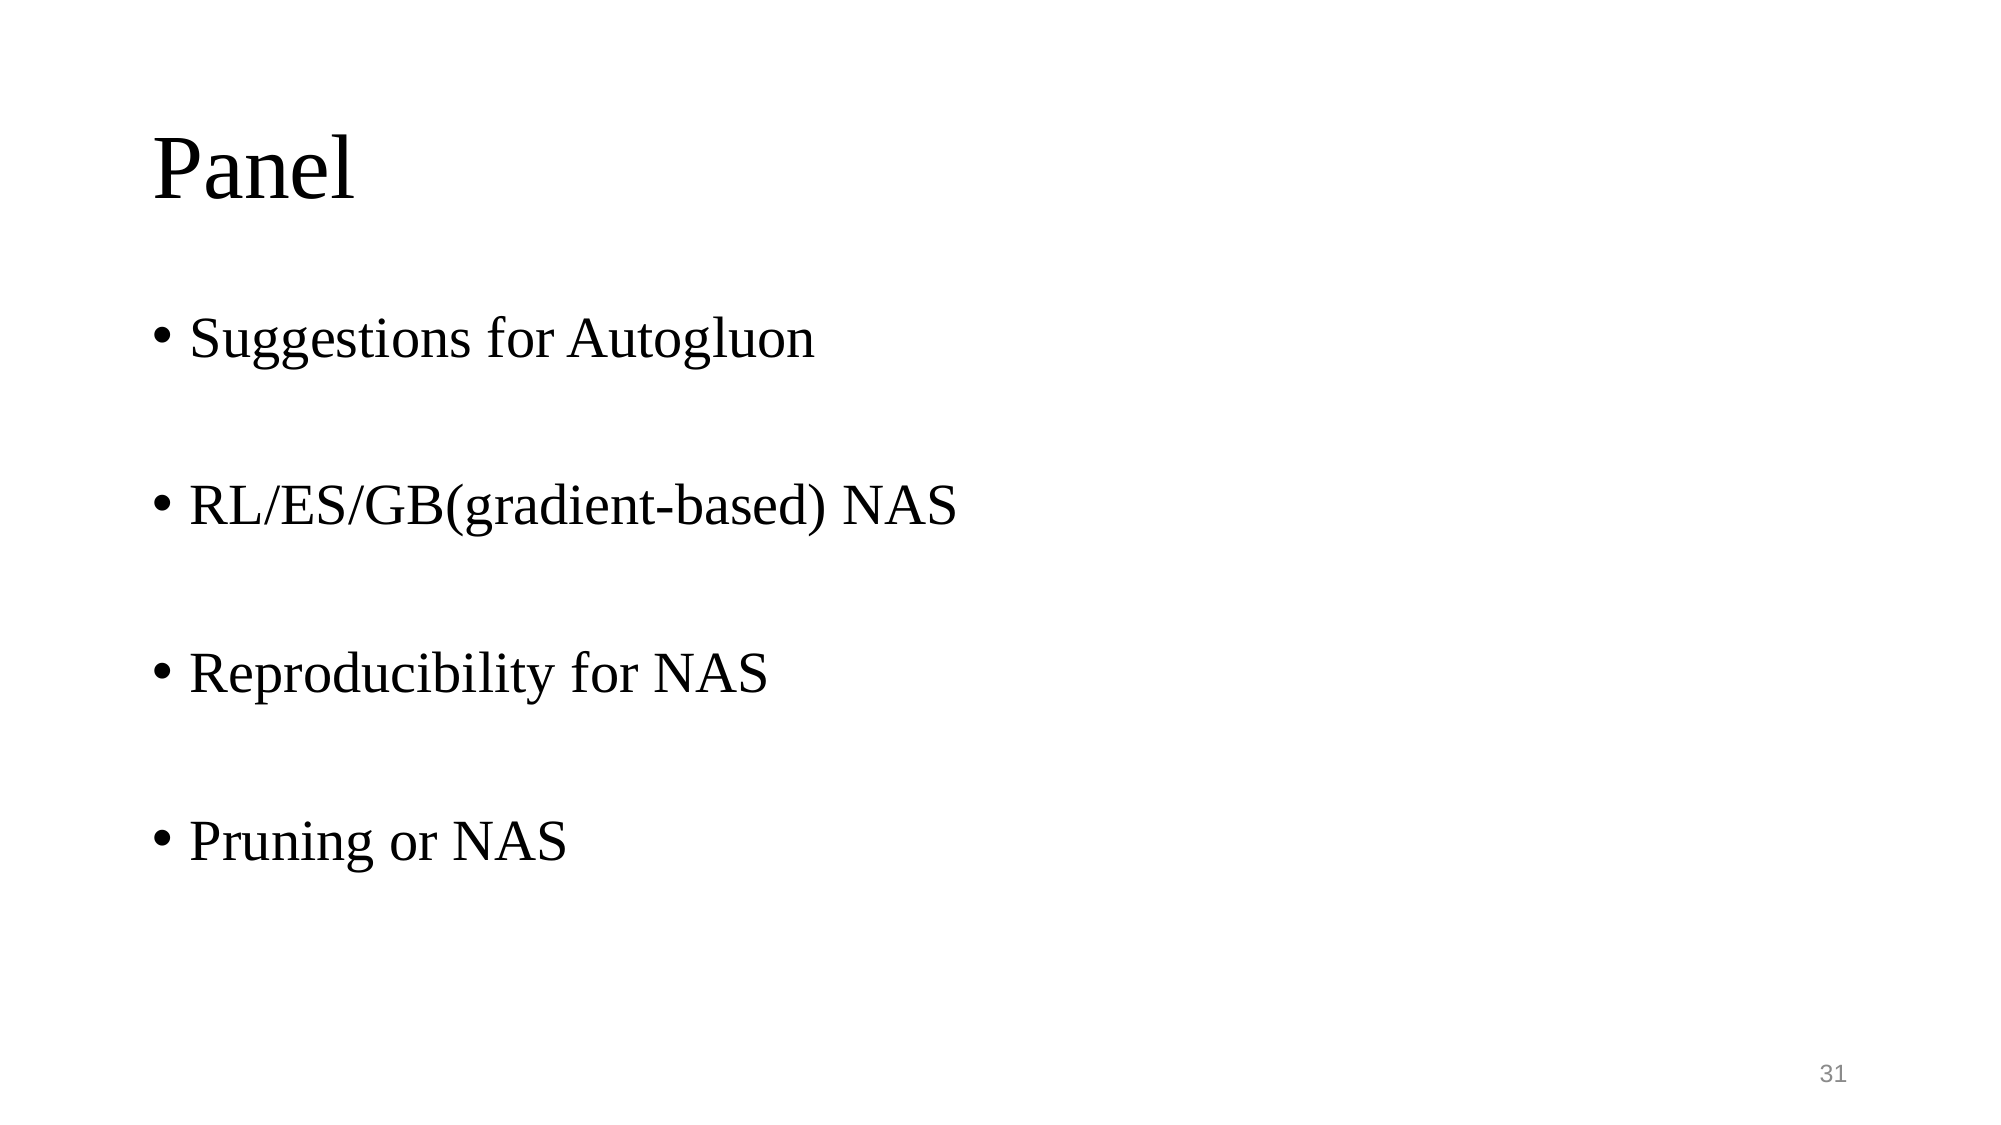

# Panel
Suggestions for Autogluon

RL/ES/GB(gradient-based) NAS

Reproducibility for NAS

Pruning or NAS

31